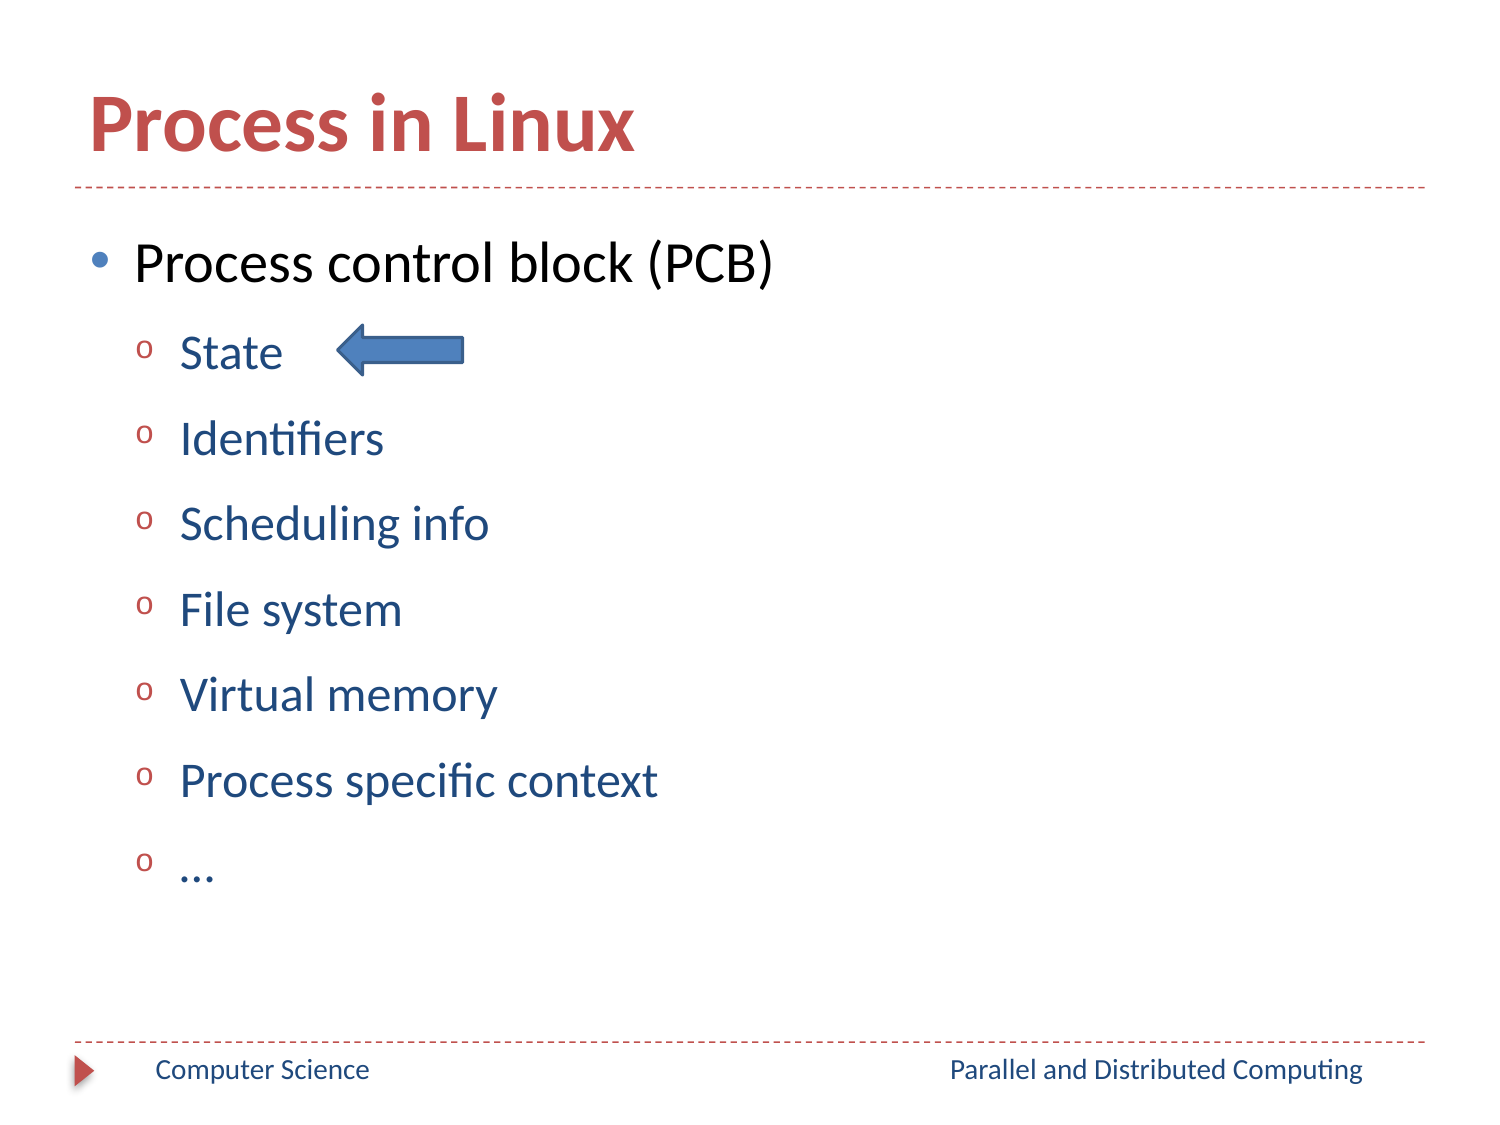

# Process in Linux
Process control block (PCB)
State
Identifiers
Scheduling info
File system
Virtual memory
Process specific context
…

Computer Science
Parallel and Distributed Computing